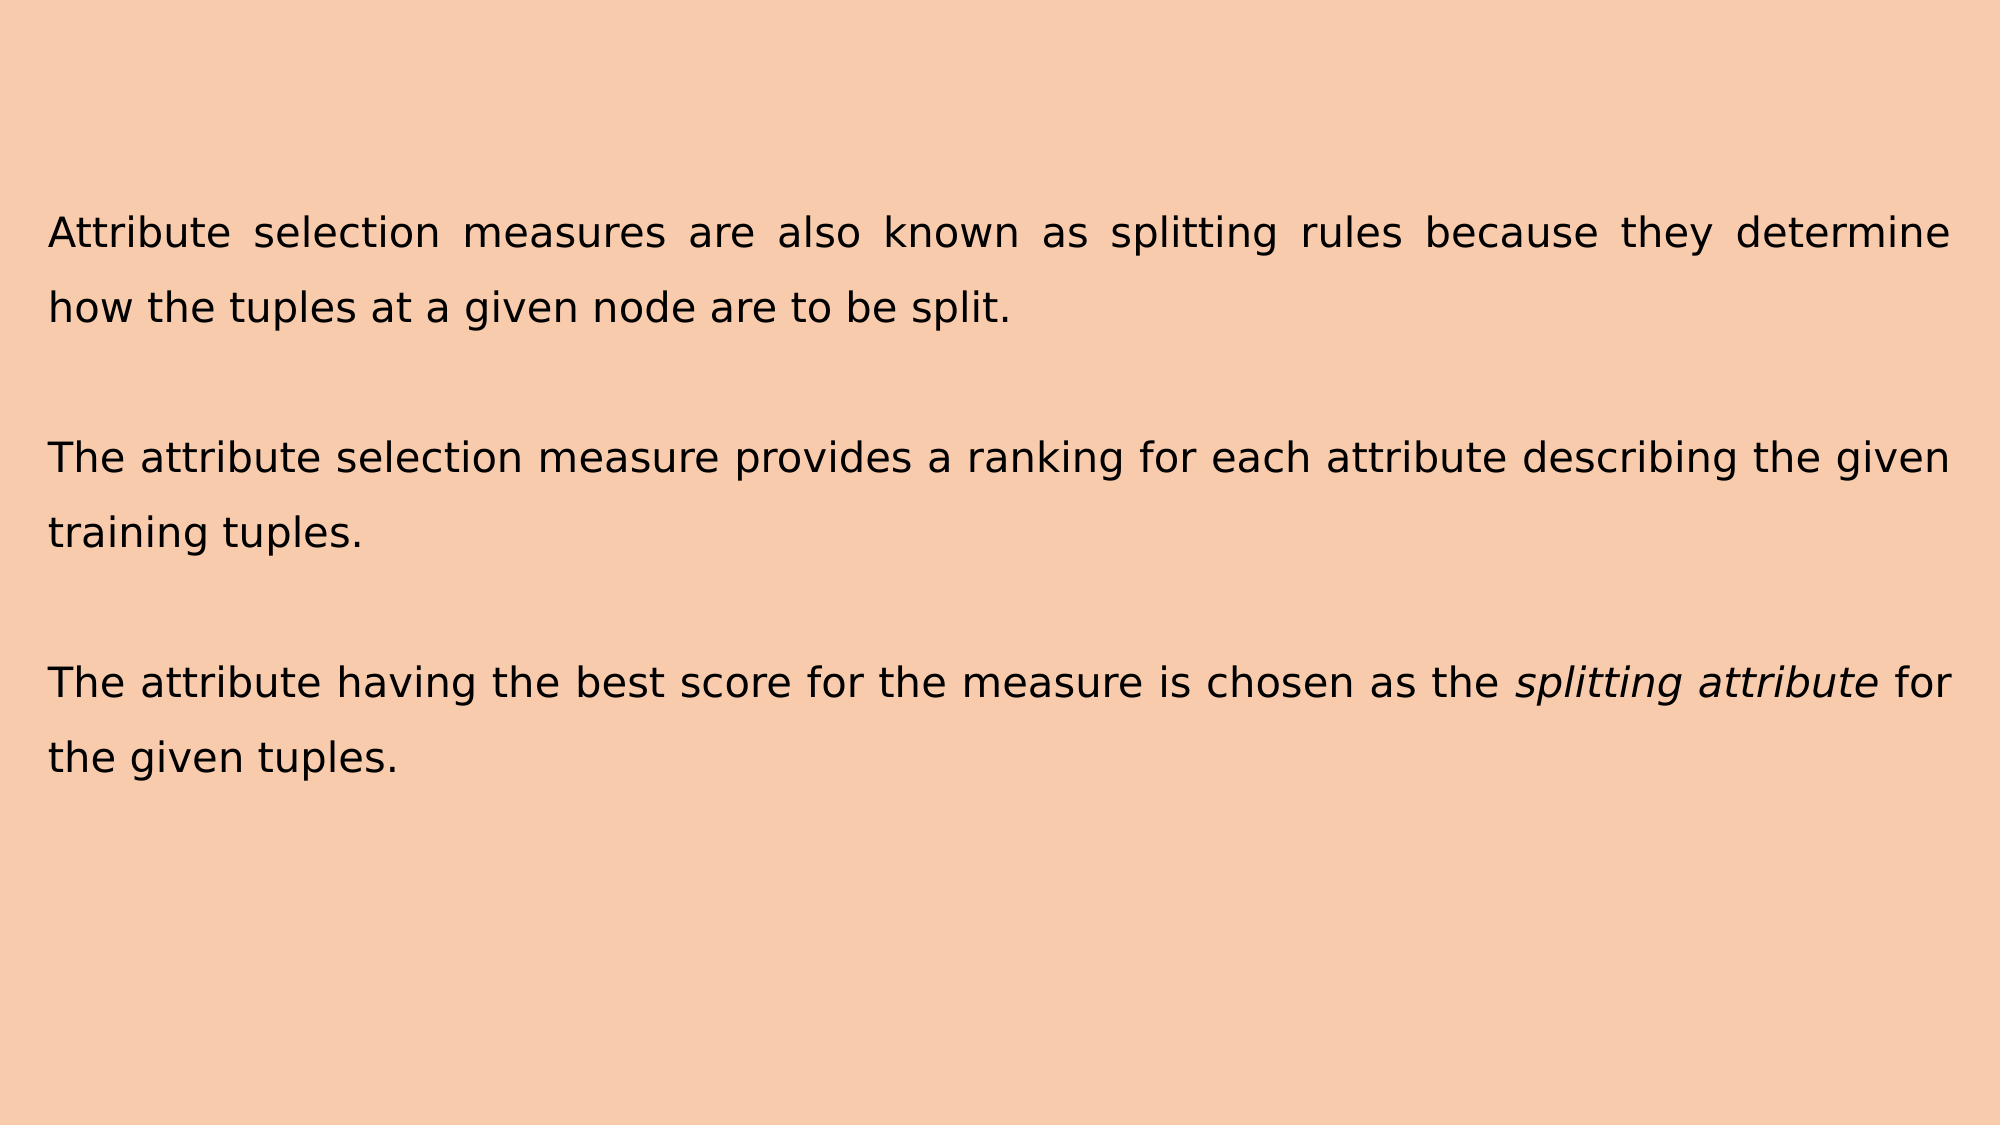

Attribute selection measures are also known as splitting rules because they determine how the tuples at a given node are to be split.

The attribute selection measure provides a ranking for each attribute describing the given training tuples.

The attribute having the best score for the measure is chosen as the splitting attribute for the given tuples.